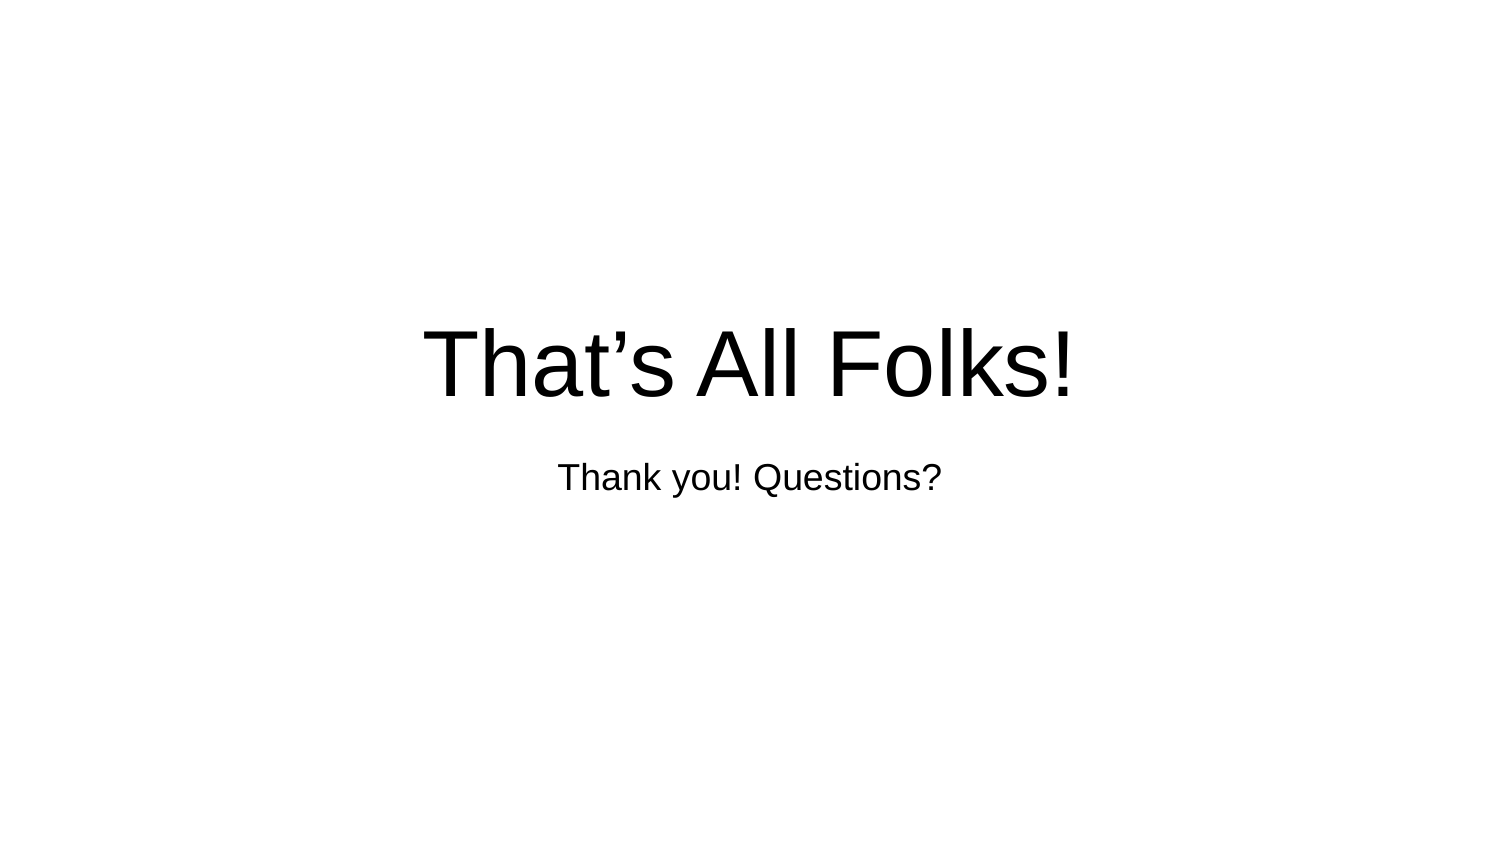

# That’s All Folks!
Thank you! Questions?